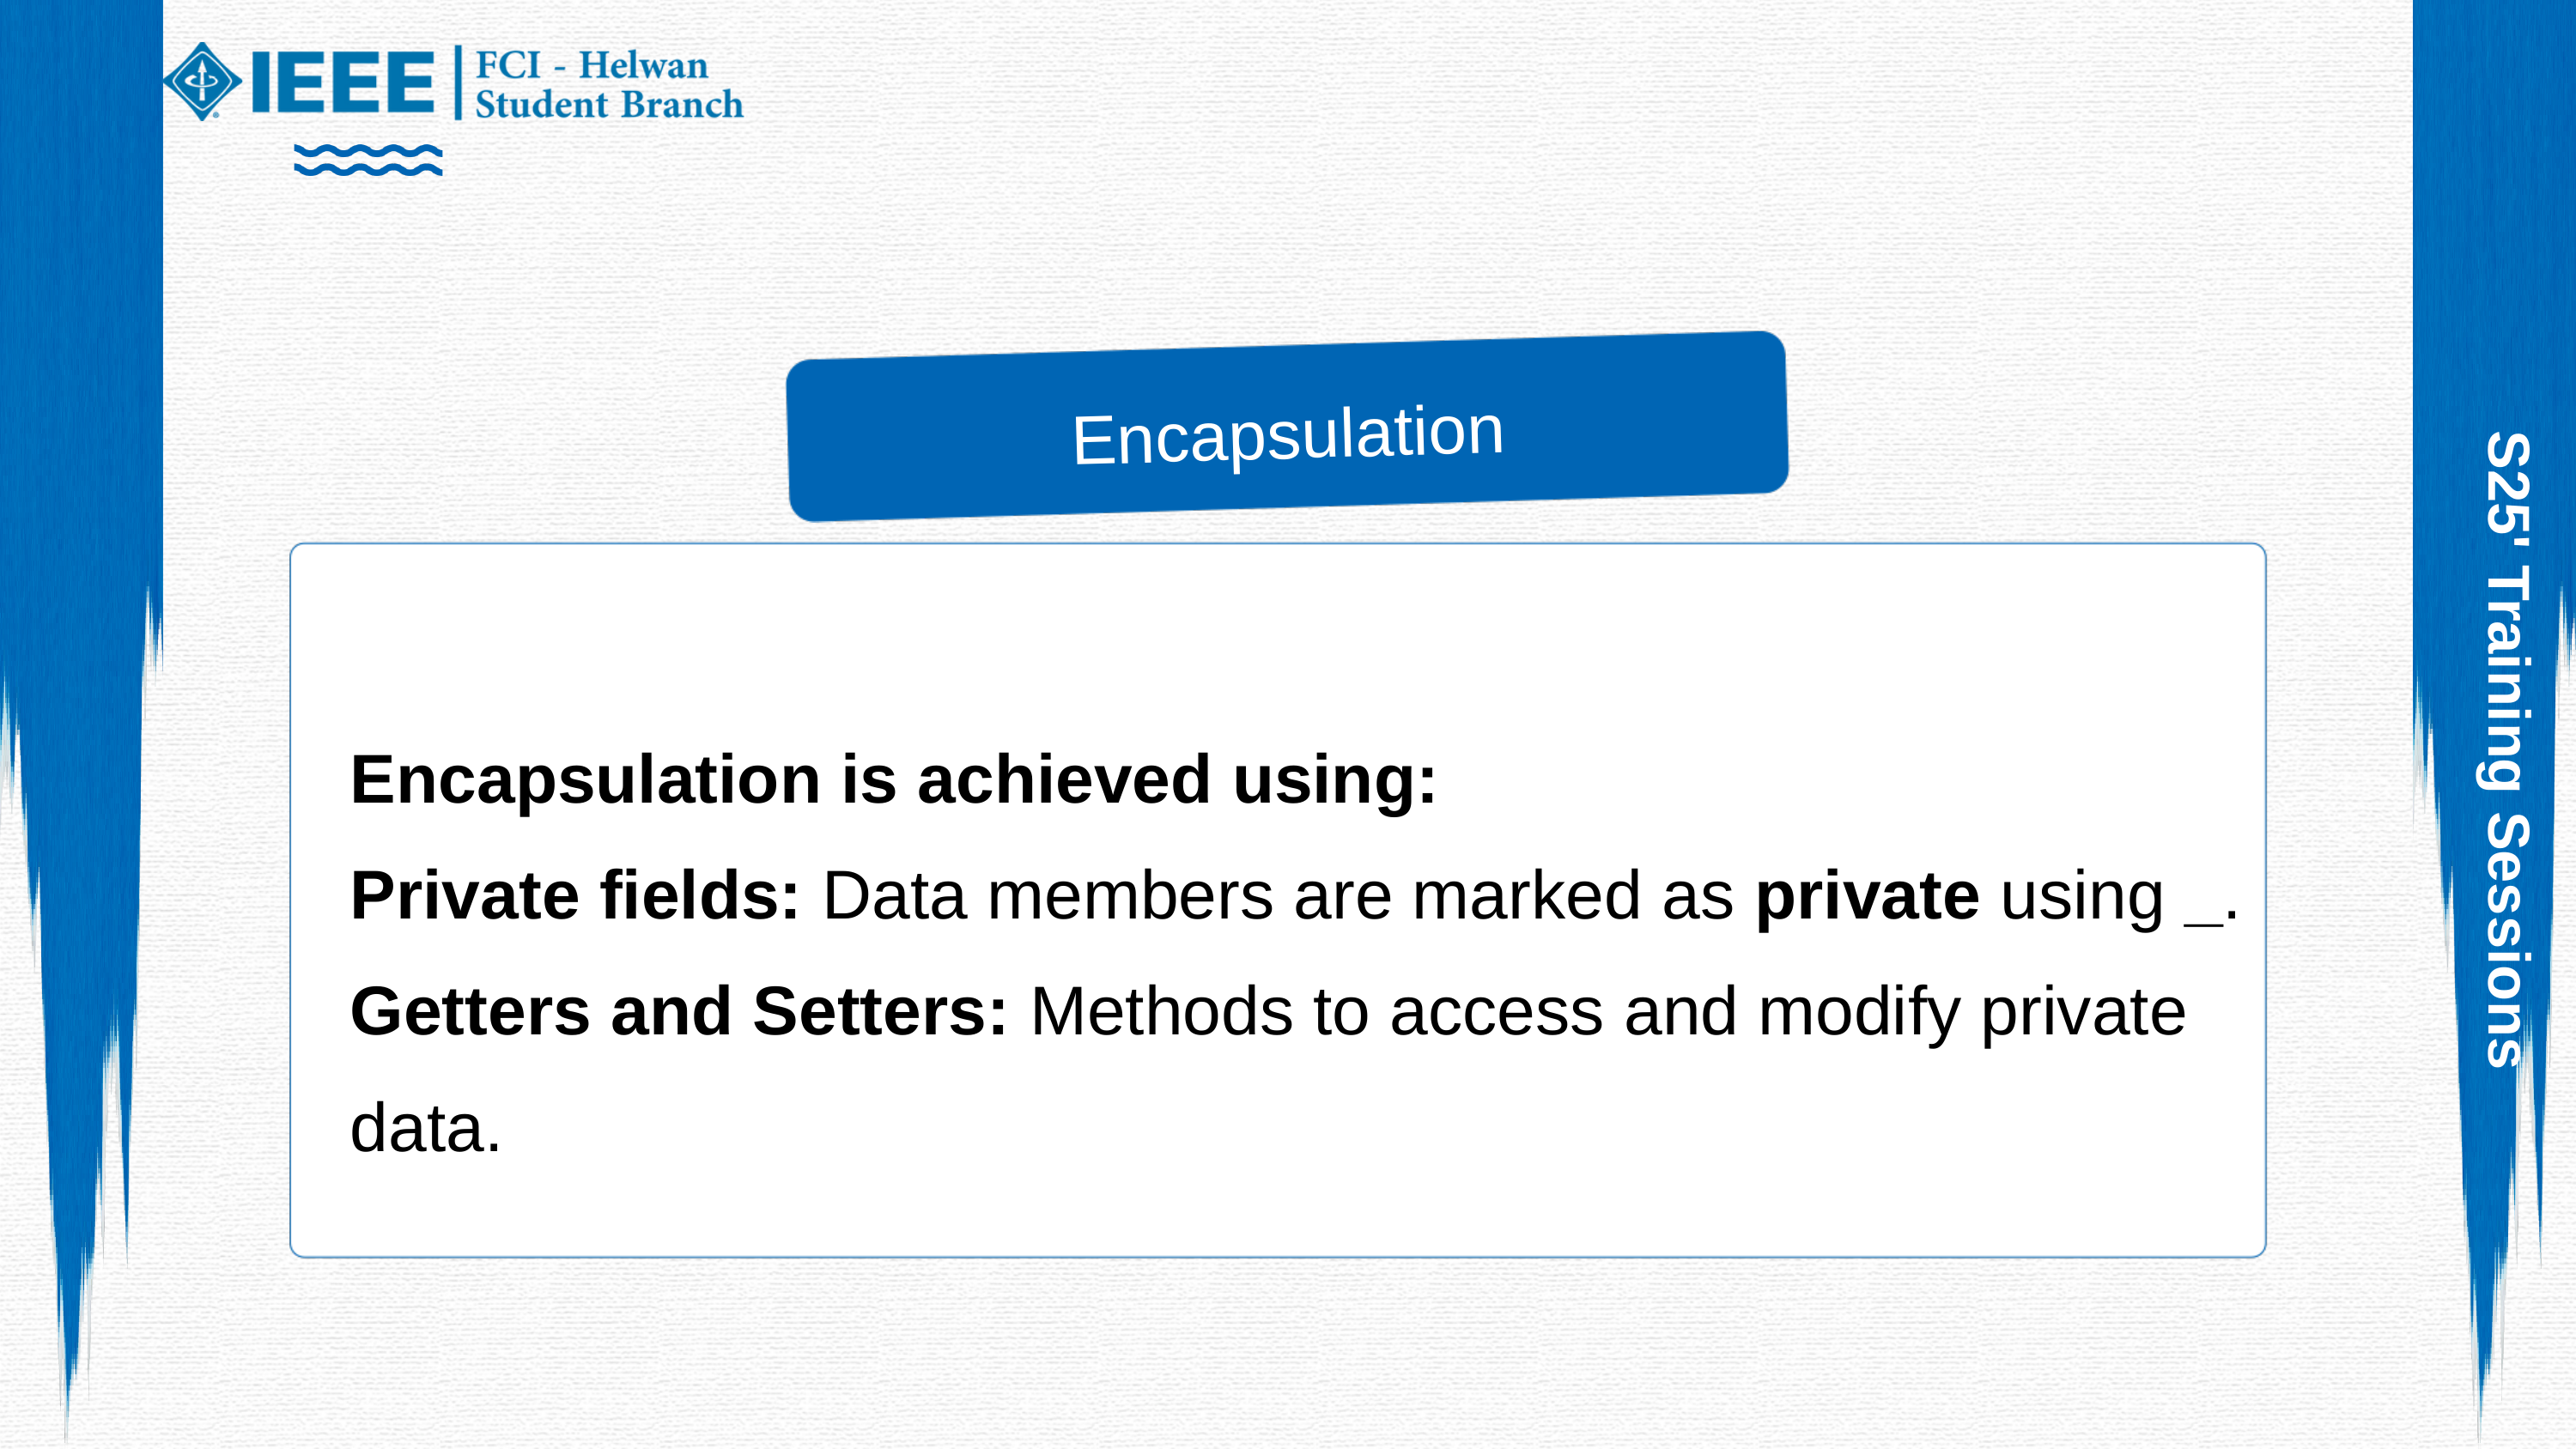

Encapsulation

Encapsulation is achieved using:
Private fields: Data members are marked as private using _.
Getters and Setters: Methods to access and modify private data.

S25' Training Sessions